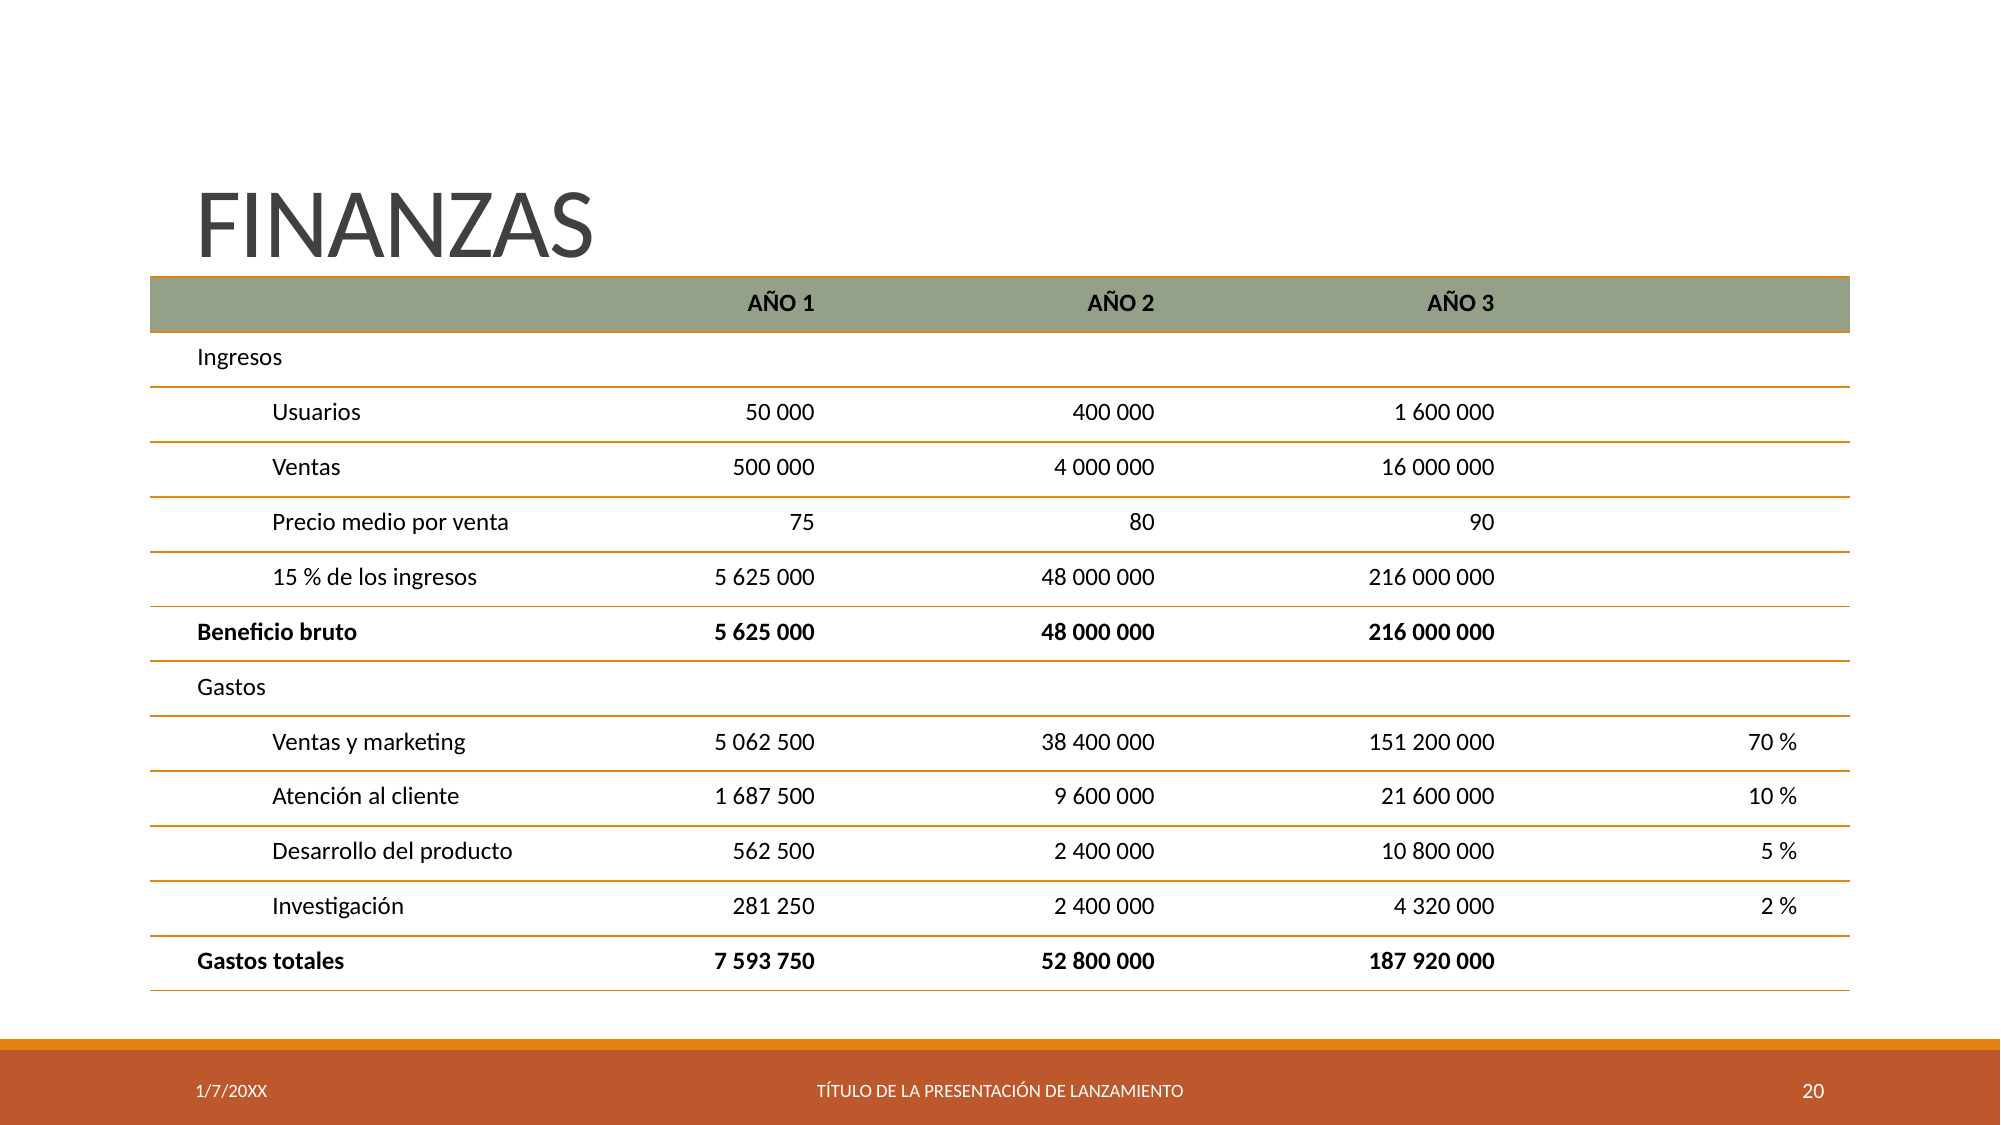

# FINANZAS
|  | AÑO 1 | AÑO 2 | AÑO 3 |  |
| --- | --- | --- | --- | --- |
| Ingresos |  |  |  |  |
| Usuarios | 50 000 | 400 000 | 1 600 000 |  |
| Ventas | 500 000 | 4 000 000 | 16 000 000 |  |
| Precio medio por venta | 75 | 80 | 90 |  |
| 15 % de los ingresos | 5 625 000 | 48 000 000 | 216 000 000 |  |
| Beneficio bruto | 5 625 000 | 48 000 000 | 216 000 000 |  |
| Gastos |  |  |  |  |
| Ventas y marketing | 5 062 500 | 38 400 000 | 151 200 000 | 70 % |
| Atención al cliente | 1 687 500 | 9 600 000 | 21 600 000 | 10 % |
| Desarrollo del producto | 562 500 | 2 400 000 | 10 800 000 | 5 % |
| Investigación | 281 250 | 2 400 000 | 4 320 000 | 2 % |
| Gastos totales | 7 593 750 | 52 800 000 | 187 920 000 |  |
1/7/20XX
Título de la presentación de lanzamiento
20